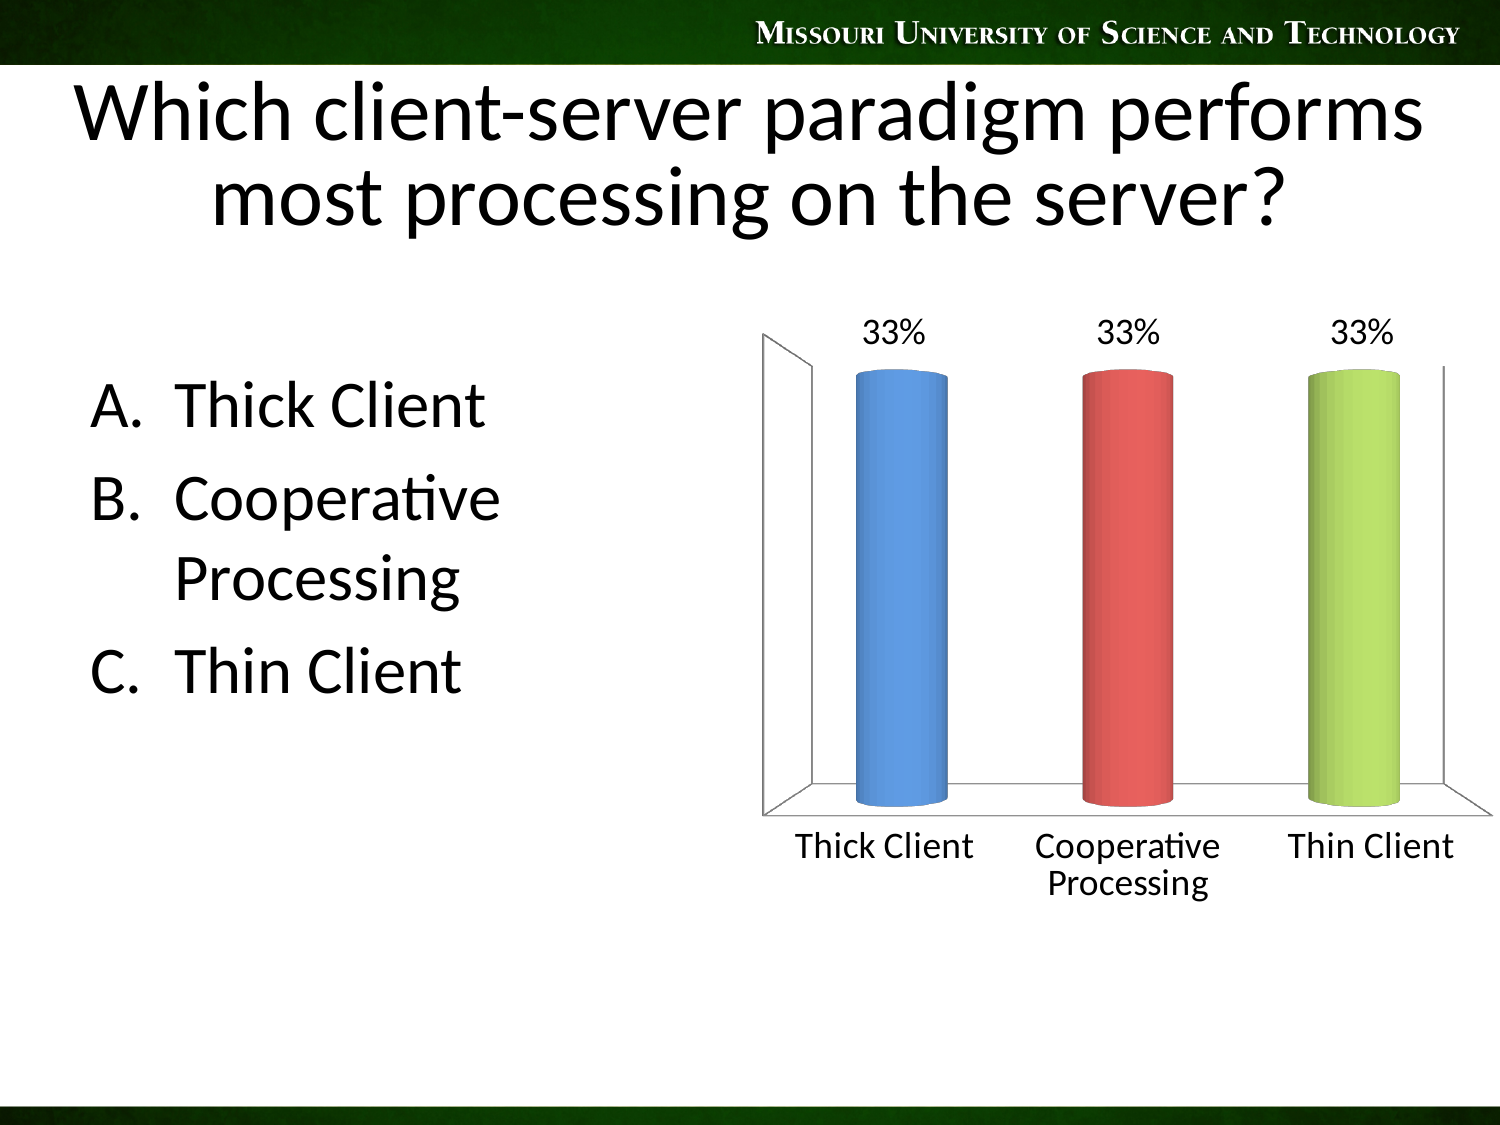

# Which client-server paradigm performs most processing on the server?

[unsupported chart]

Thick Client
Cooperative Processing
Thin Client